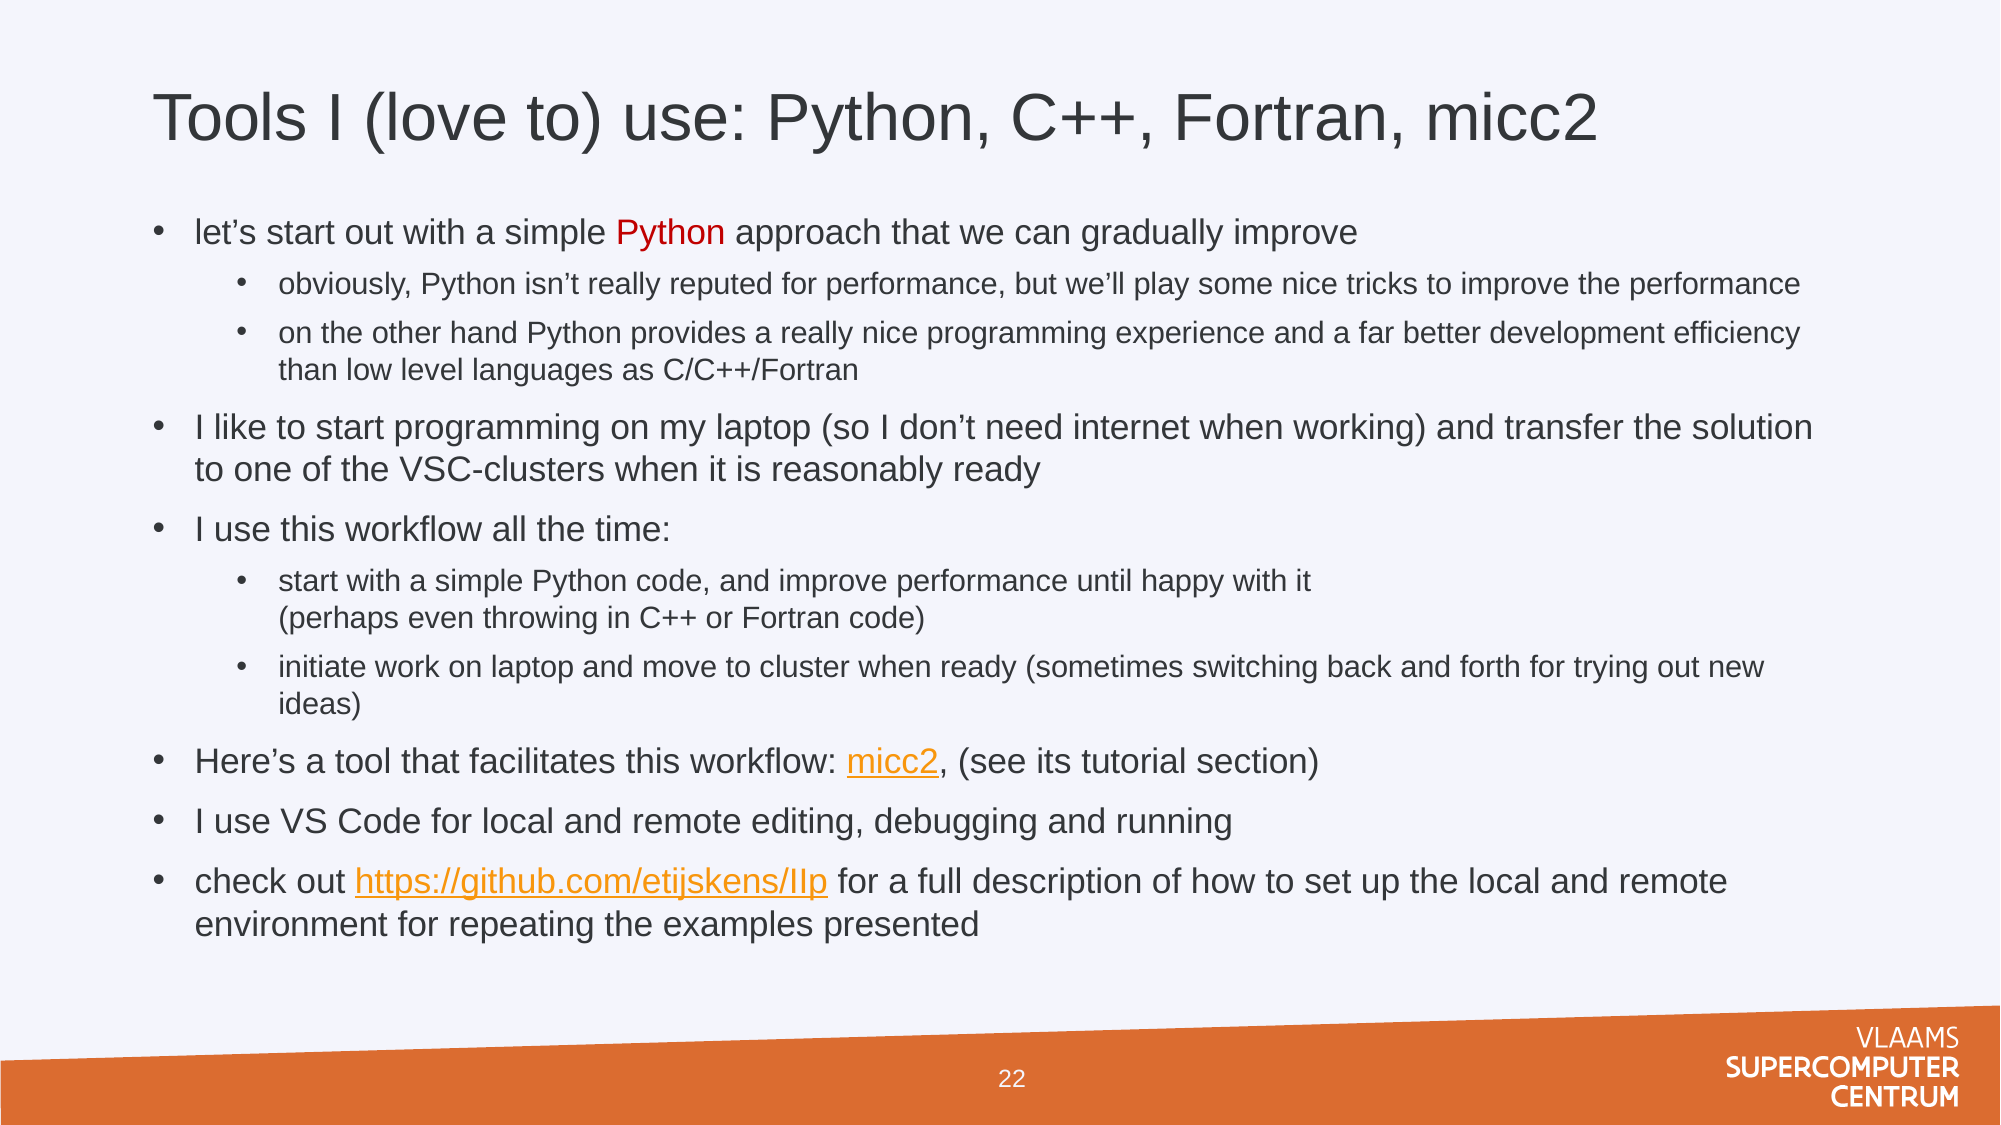

# Tools I (love to) use: Python, C++, Fortran, micc2
let’s start out with a simple Python approach that we can gradually improve
obviously, Python isn’t really reputed for performance, but we’ll play some nice tricks to improve the performance
on the other hand Python provides a really nice programming experience and a far better development efficiency than low level languages as C/C++/Fortran
I like to start programming on my laptop (so I don’t need internet when working) and transfer the solution to one of the VSC-clusters when it is reasonably ready
I use this workflow all the time:
start with a simple Python code, and improve performance until happy with it
(perhaps even throwing in C++ or Fortran code)
initiate work on laptop and move to cluster when ready (sometimes switching back and forth for trying out new ideas)
Here’s a tool that facilitates this workflow: micc2, (see its tutorial section)
I use VS Code for local and remote editing, debugging and running
check out https://github.com/etijskens/IIp for a full description of how to set up the local and remote environment for repeating the examples presented
22